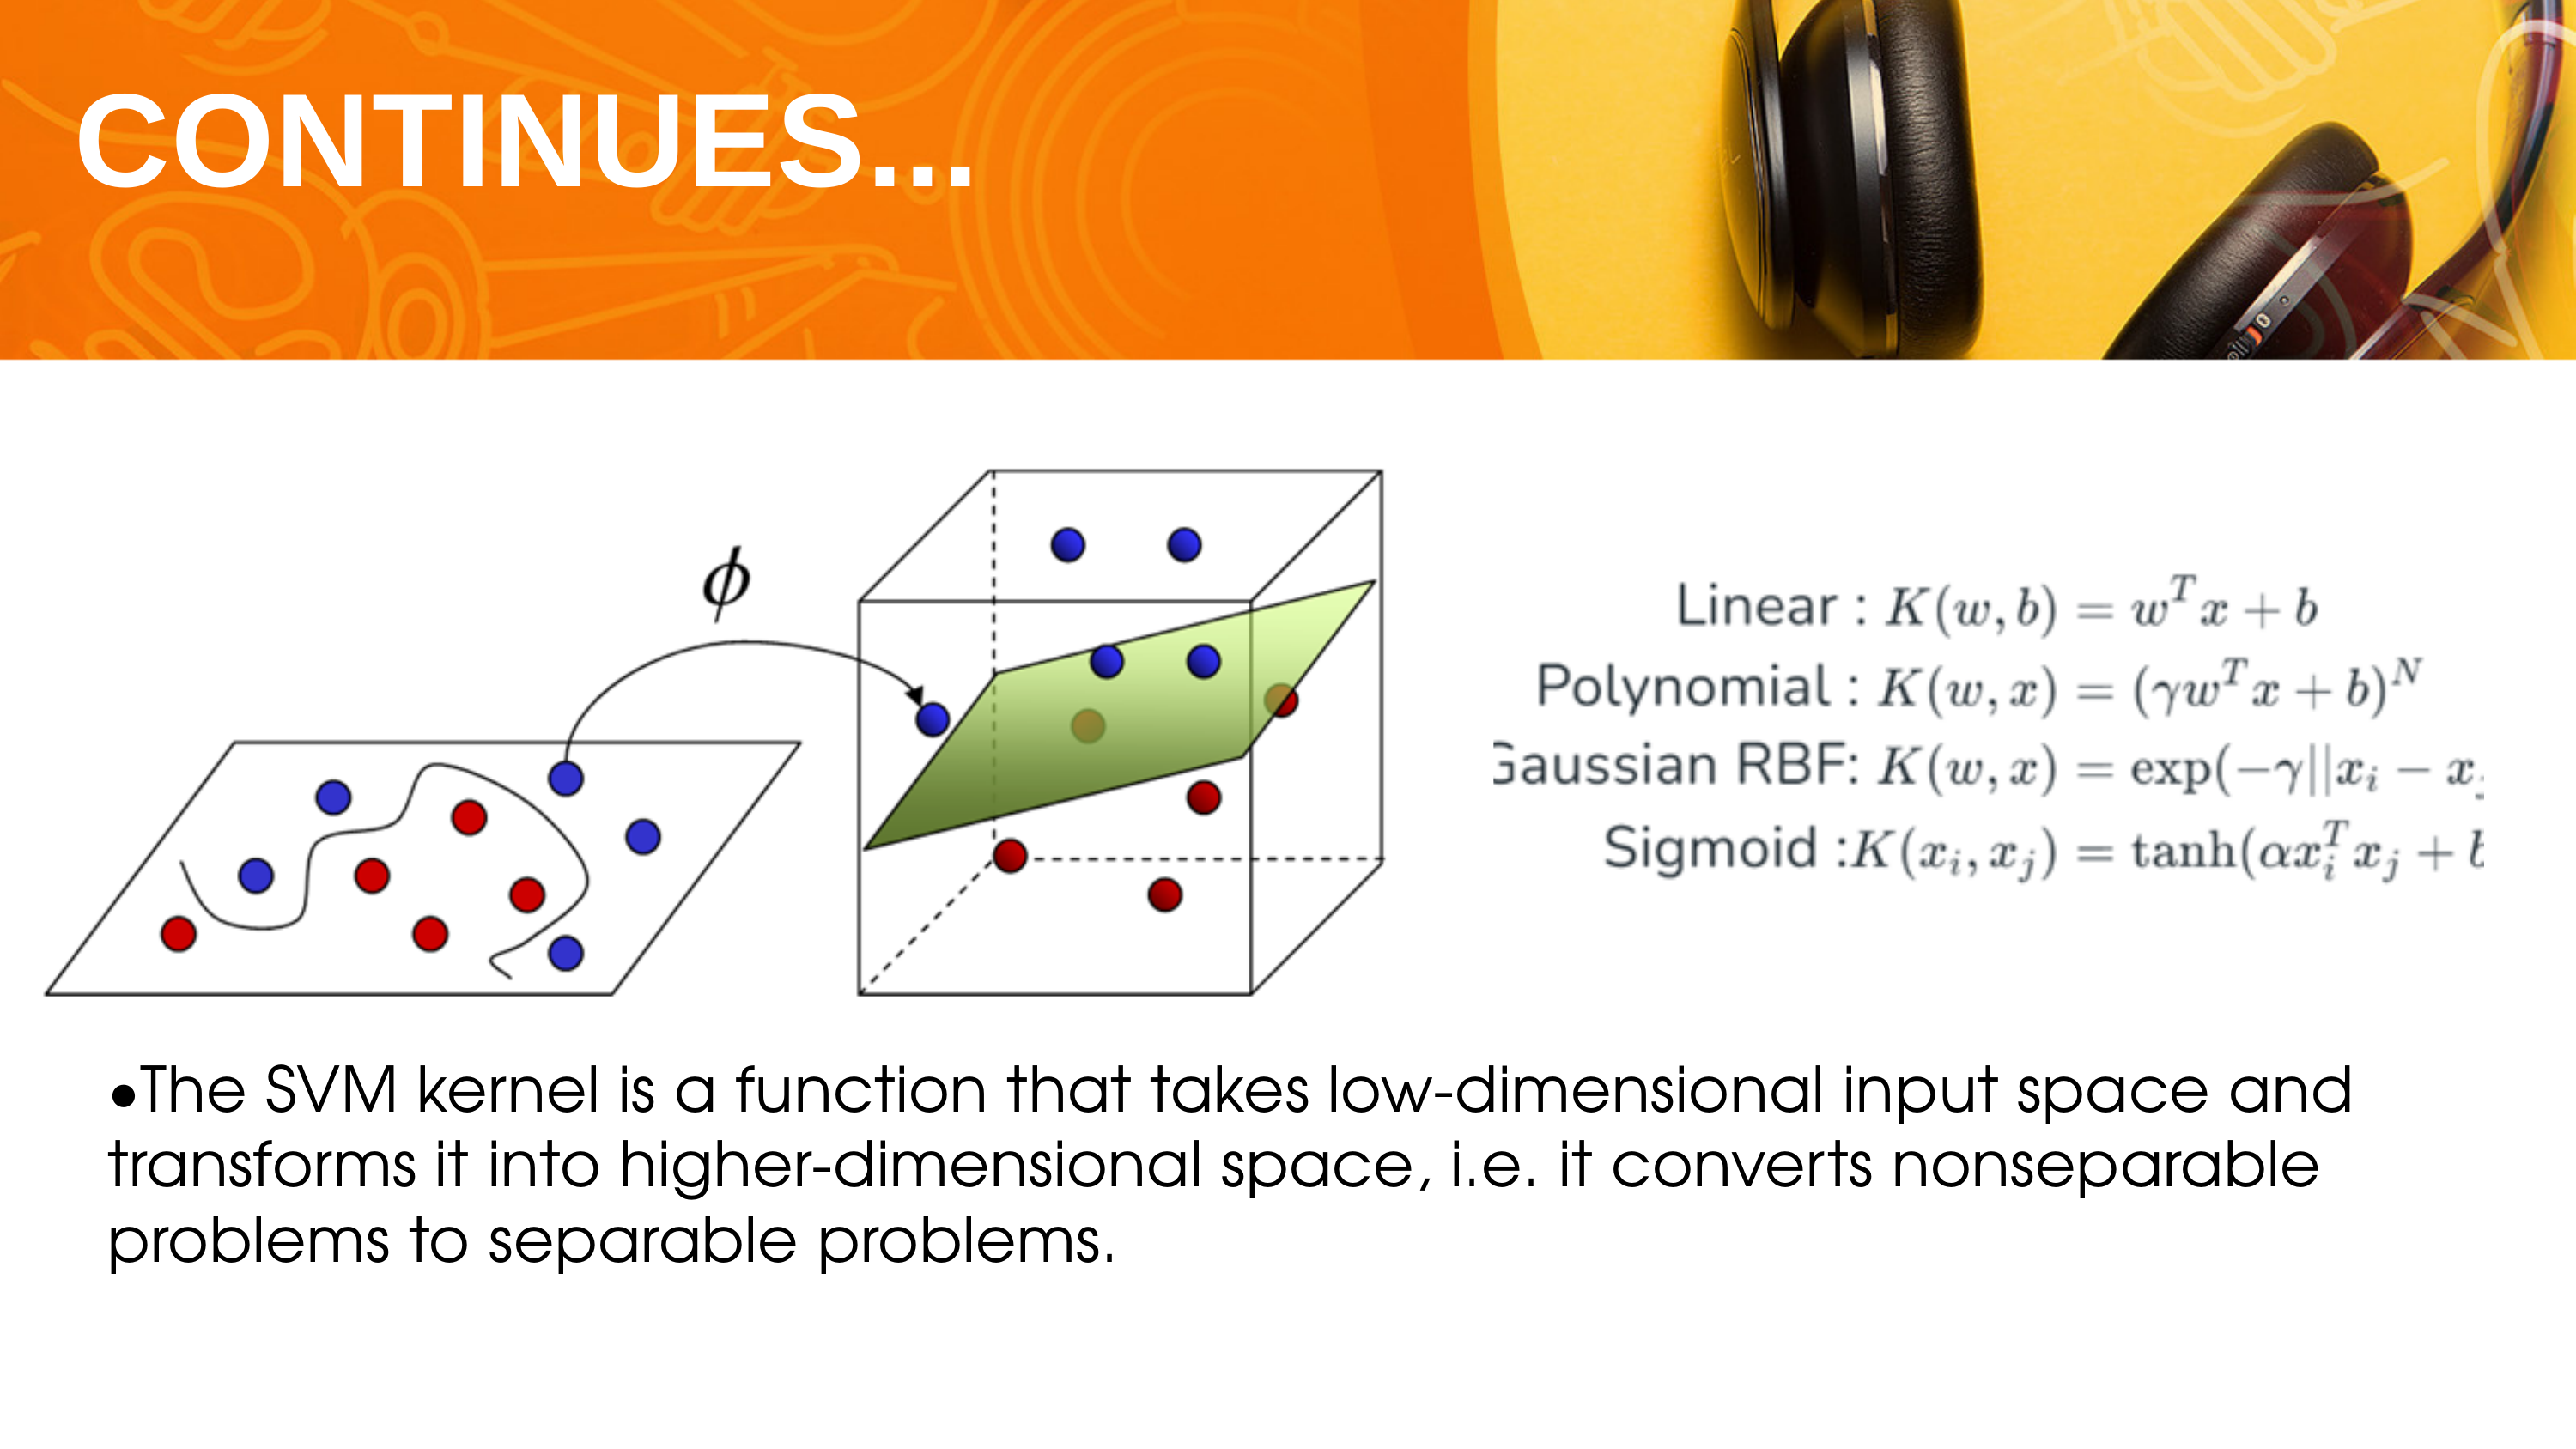

CONTINUES...

•The SVM kernel is a function that takes low-dimensional input space and transforms it into higher-dimensional space, i.e. it converts nonseparable problems to separable problems.